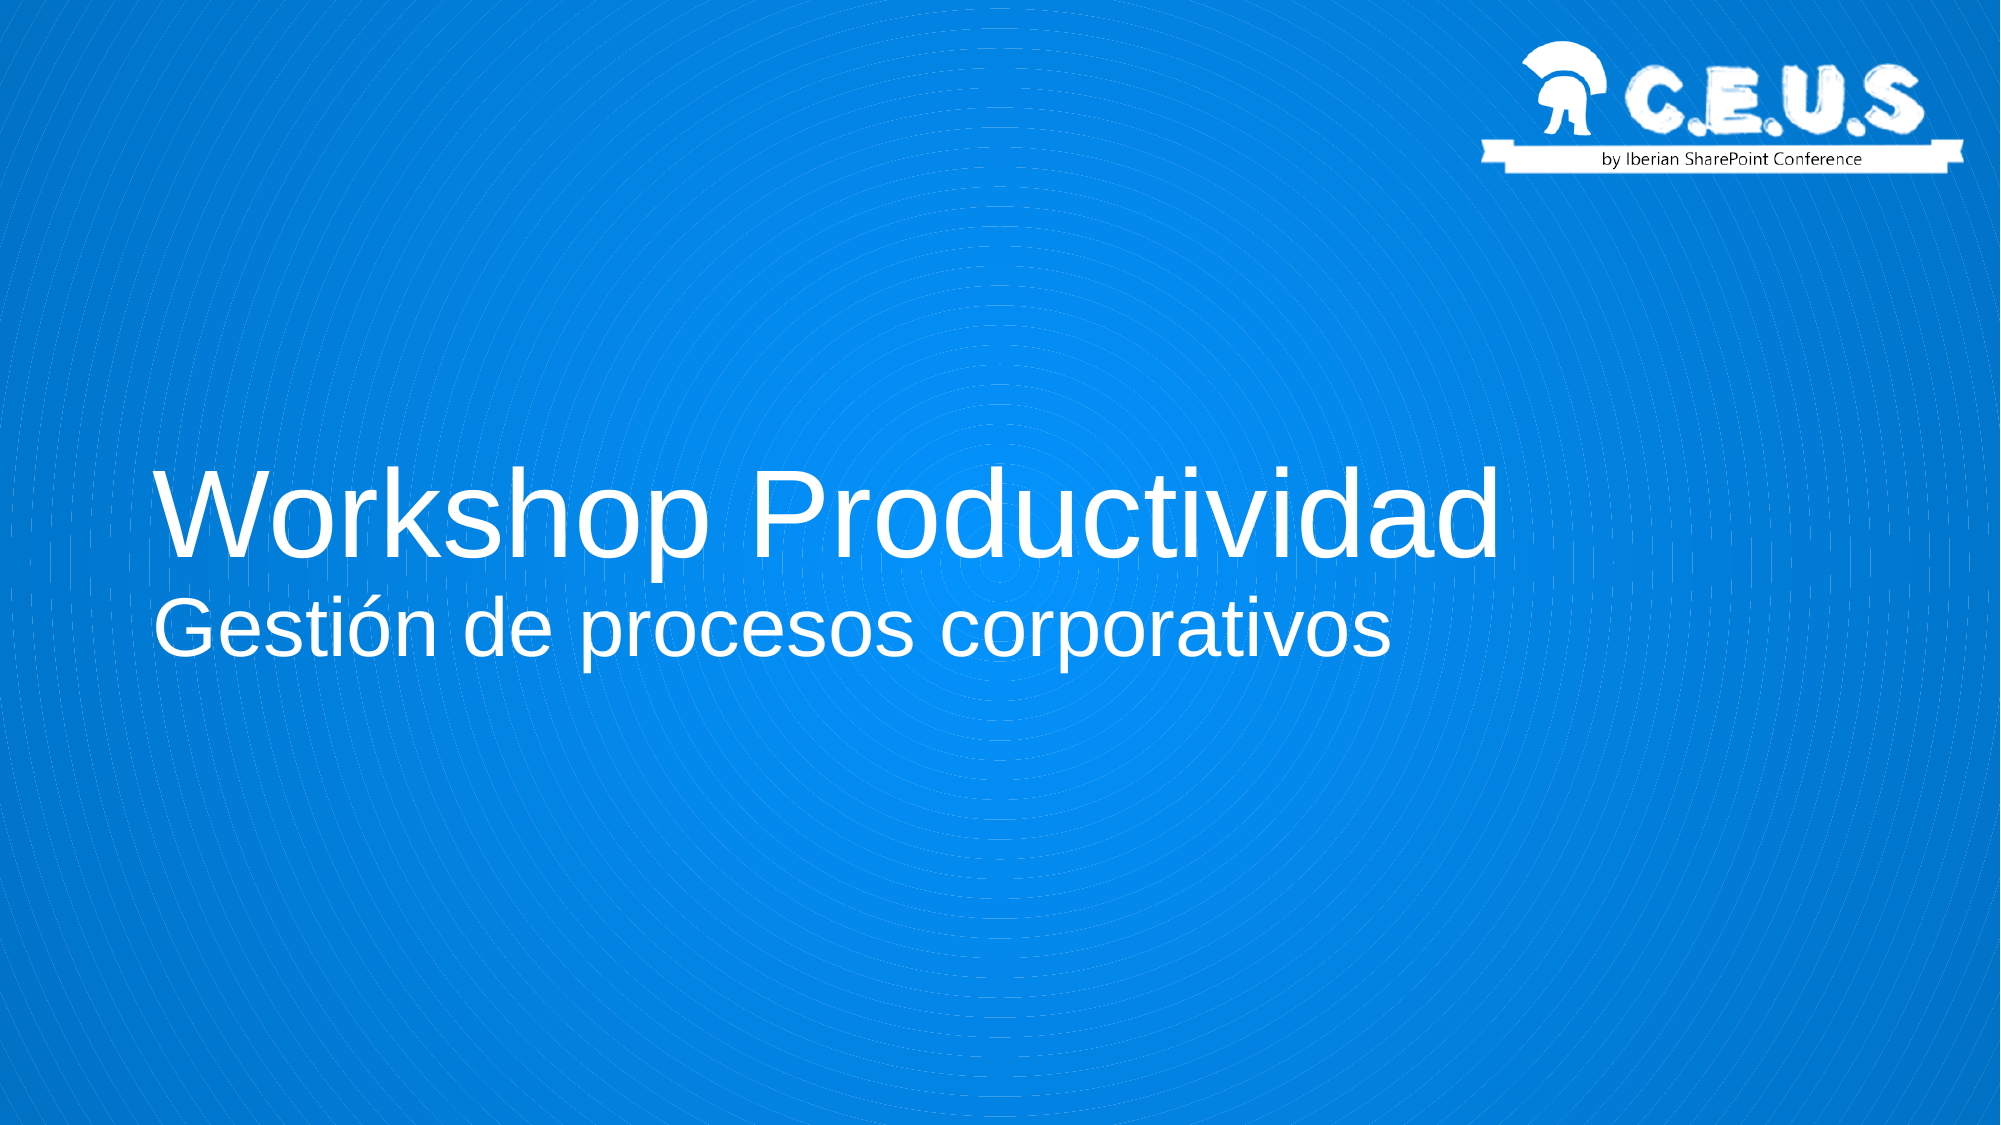

# Workshop Productividad Gestión de procesos corporativos